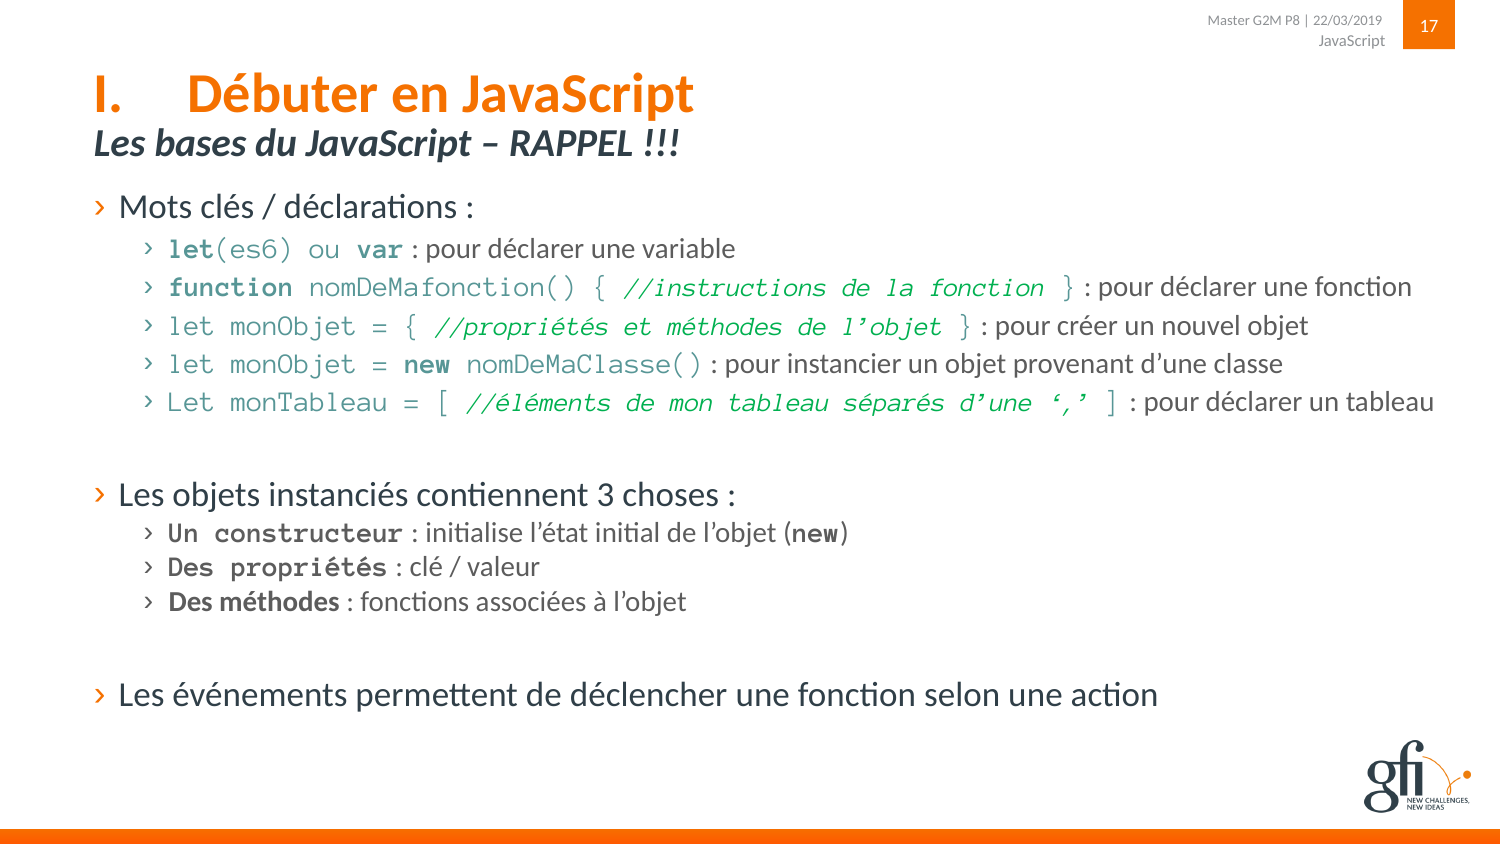

17
JavaScript
Master G2M P8 | 22/03/2019
# Débuter en JavaScript
Les bases du JavaScript – RAPPEL !!!
Mots clés / déclarations :
let(es6) ou var : pour déclarer une variable
function nomDeMafonction() { //instructions de la fonction } : pour déclarer une fonction
let monObjet = { //propriétés et méthodes de l’objet } : pour créer un nouvel objet
let monObjet = new nomDeMaClasse() : pour instancier un objet provenant d’une classe
Let monTableau = [ //éléments de mon tableau séparés d’une ‘,’ ] : pour déclarer un tableau

Les objets instanciés contiennent 3 choses :
Un constructeur : initialise l’état initial de l’objet (new)
Des propriétés : clé / valeur
Des méthodes : fonctions associées à l’objet

Les événements permettent de déclencher une fonction selon une action